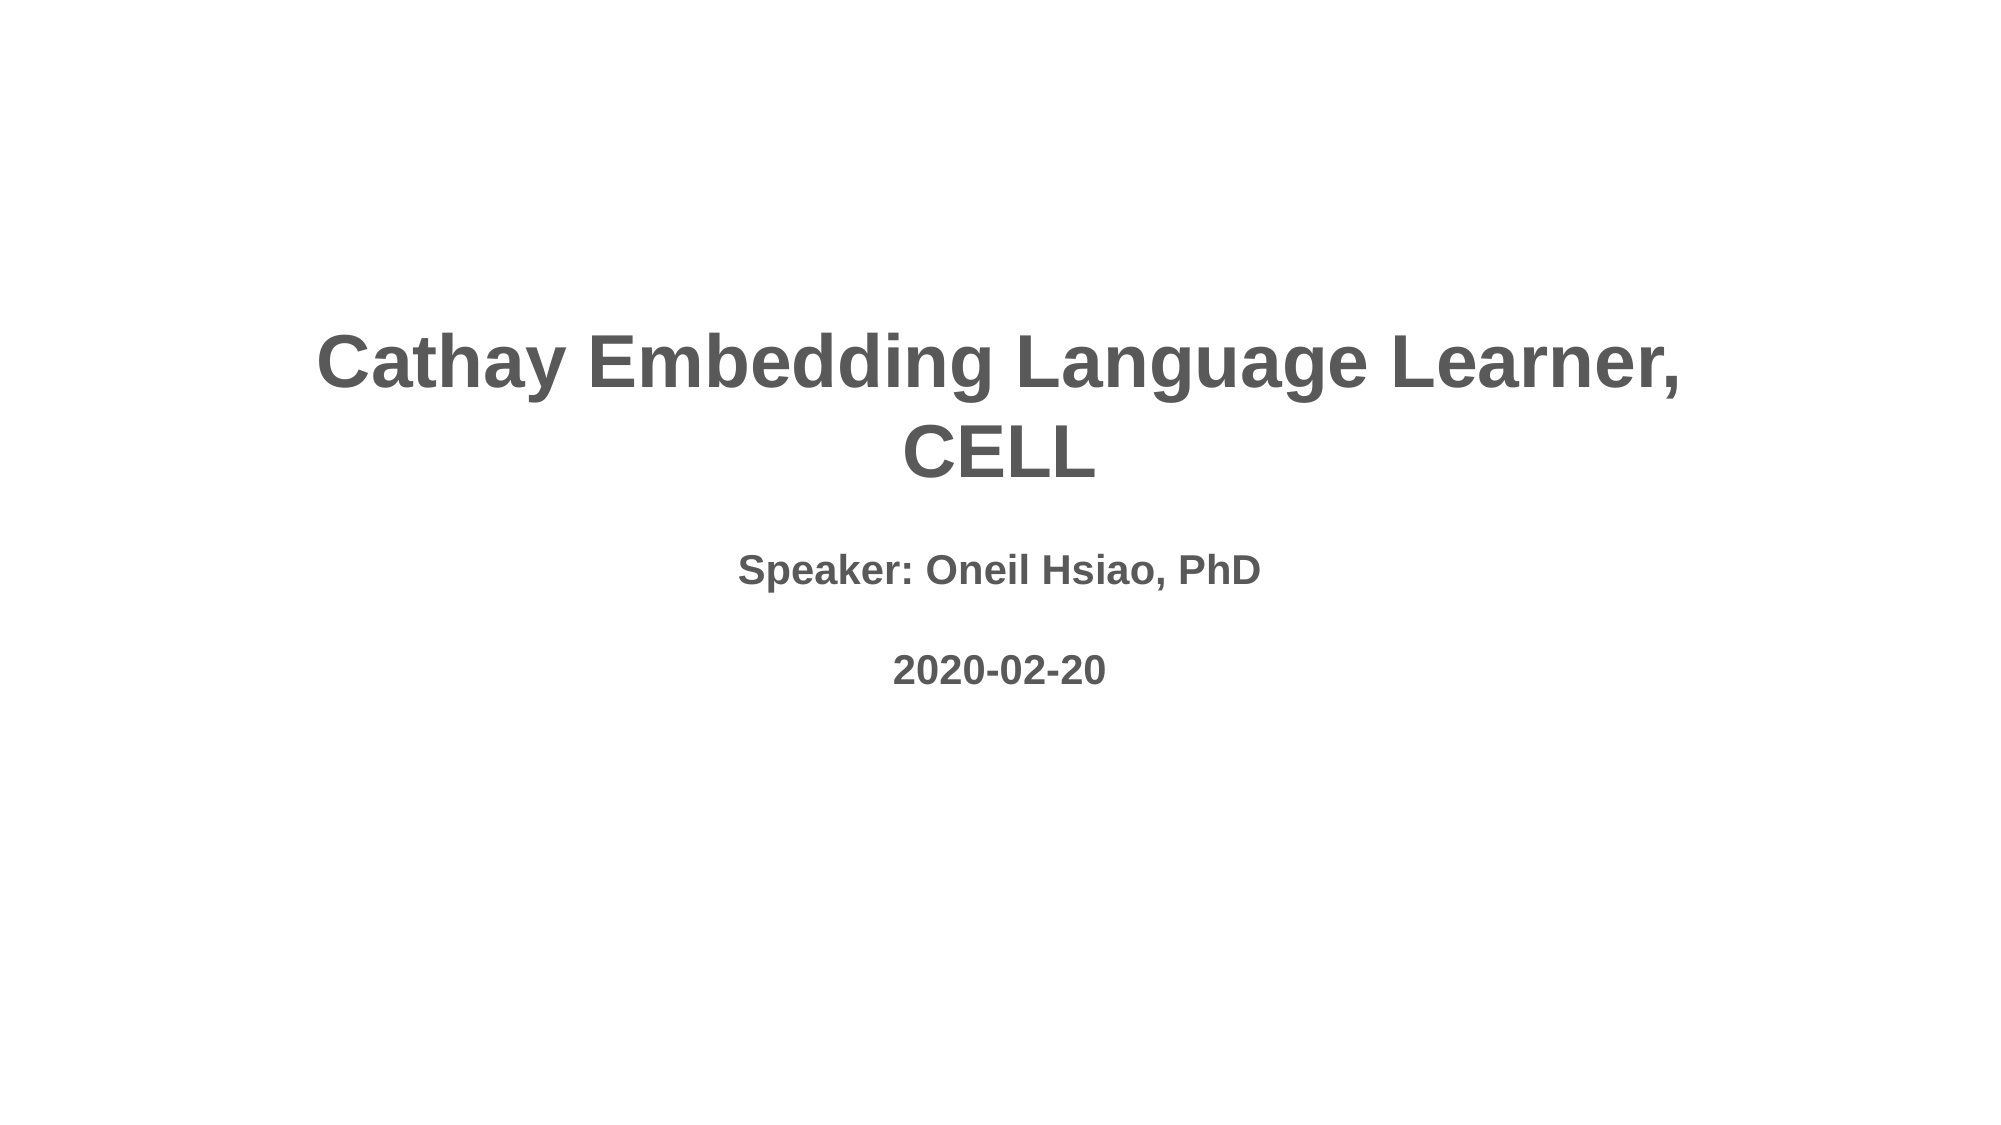

Cathay Embedding Language Learner, CELL

Speaker: Oneil Hsiao, PhD

2020-02-20